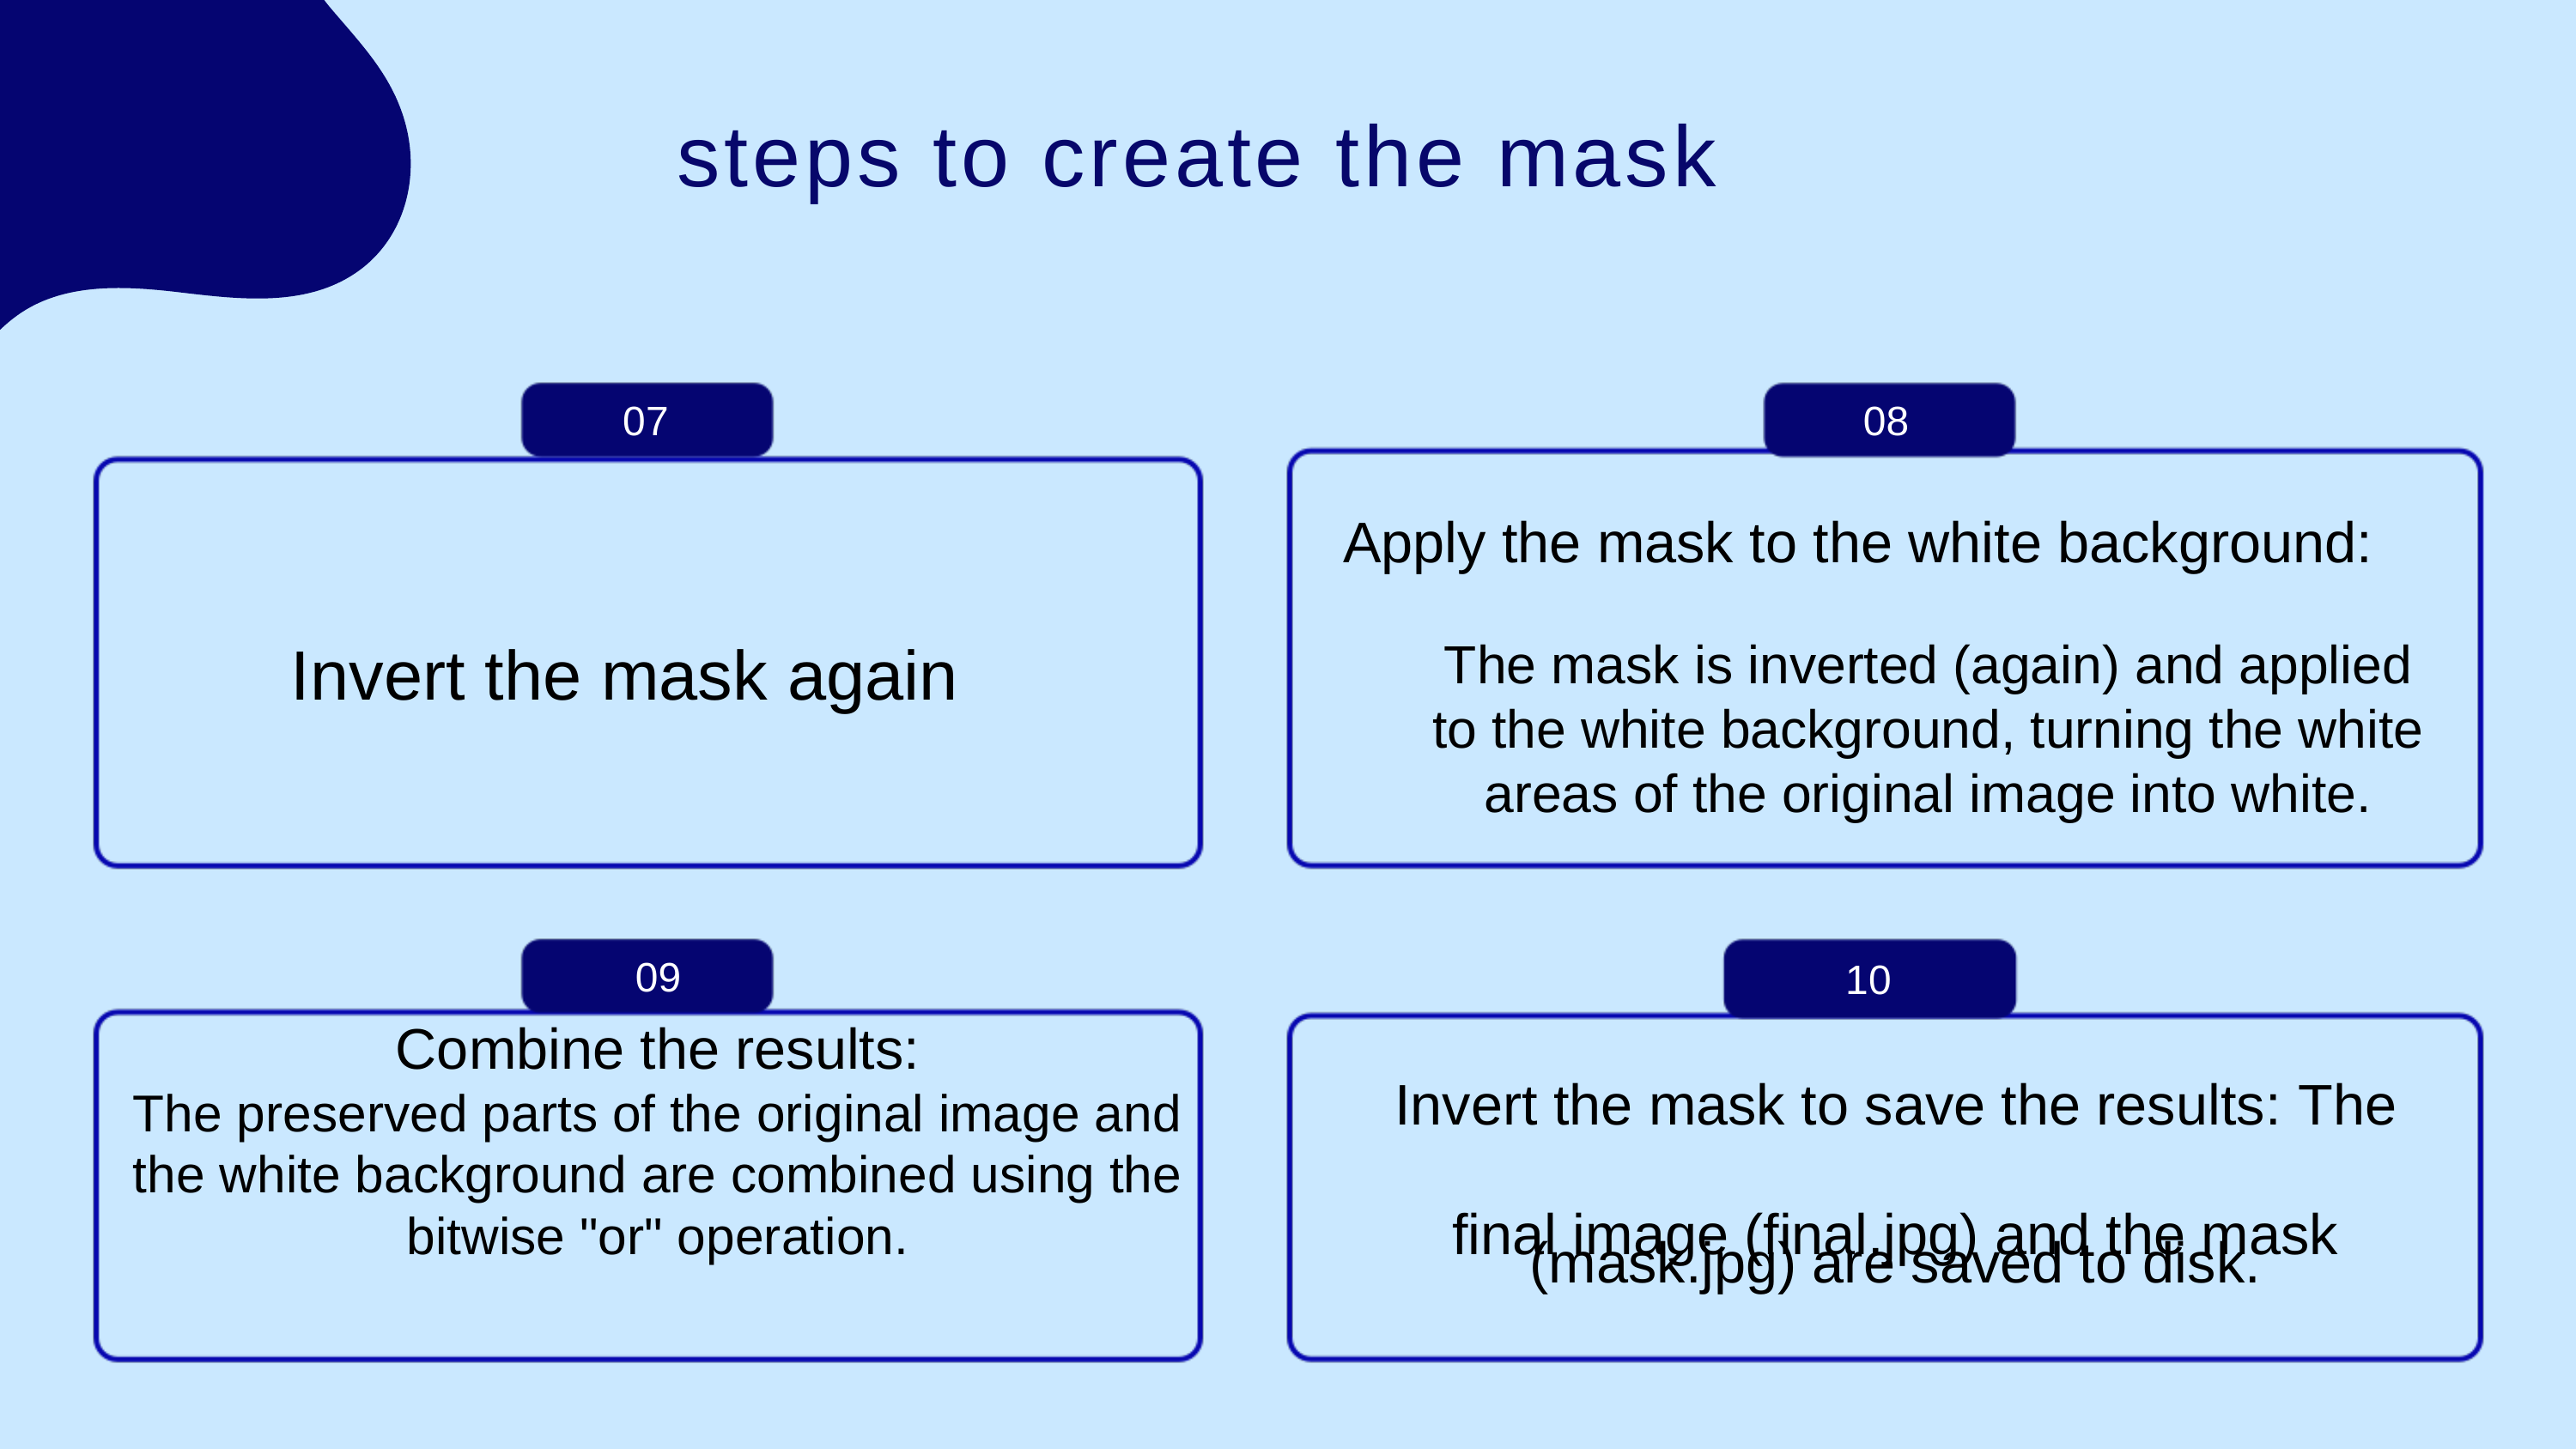

steps to create the mask

07
08
Apply the mask to the white background:
Invert the mask again
The mask is inverted (again) and applied to the white background, turning the white areas of the original image into white.

09
Combine the results:
The preserved parts of the original image and the white background are combined using the bitwise "or" operation.
10
Invert the mask to save the results: The final image (final.jpg) and the mask
(mask.jpg) are saved to disk.